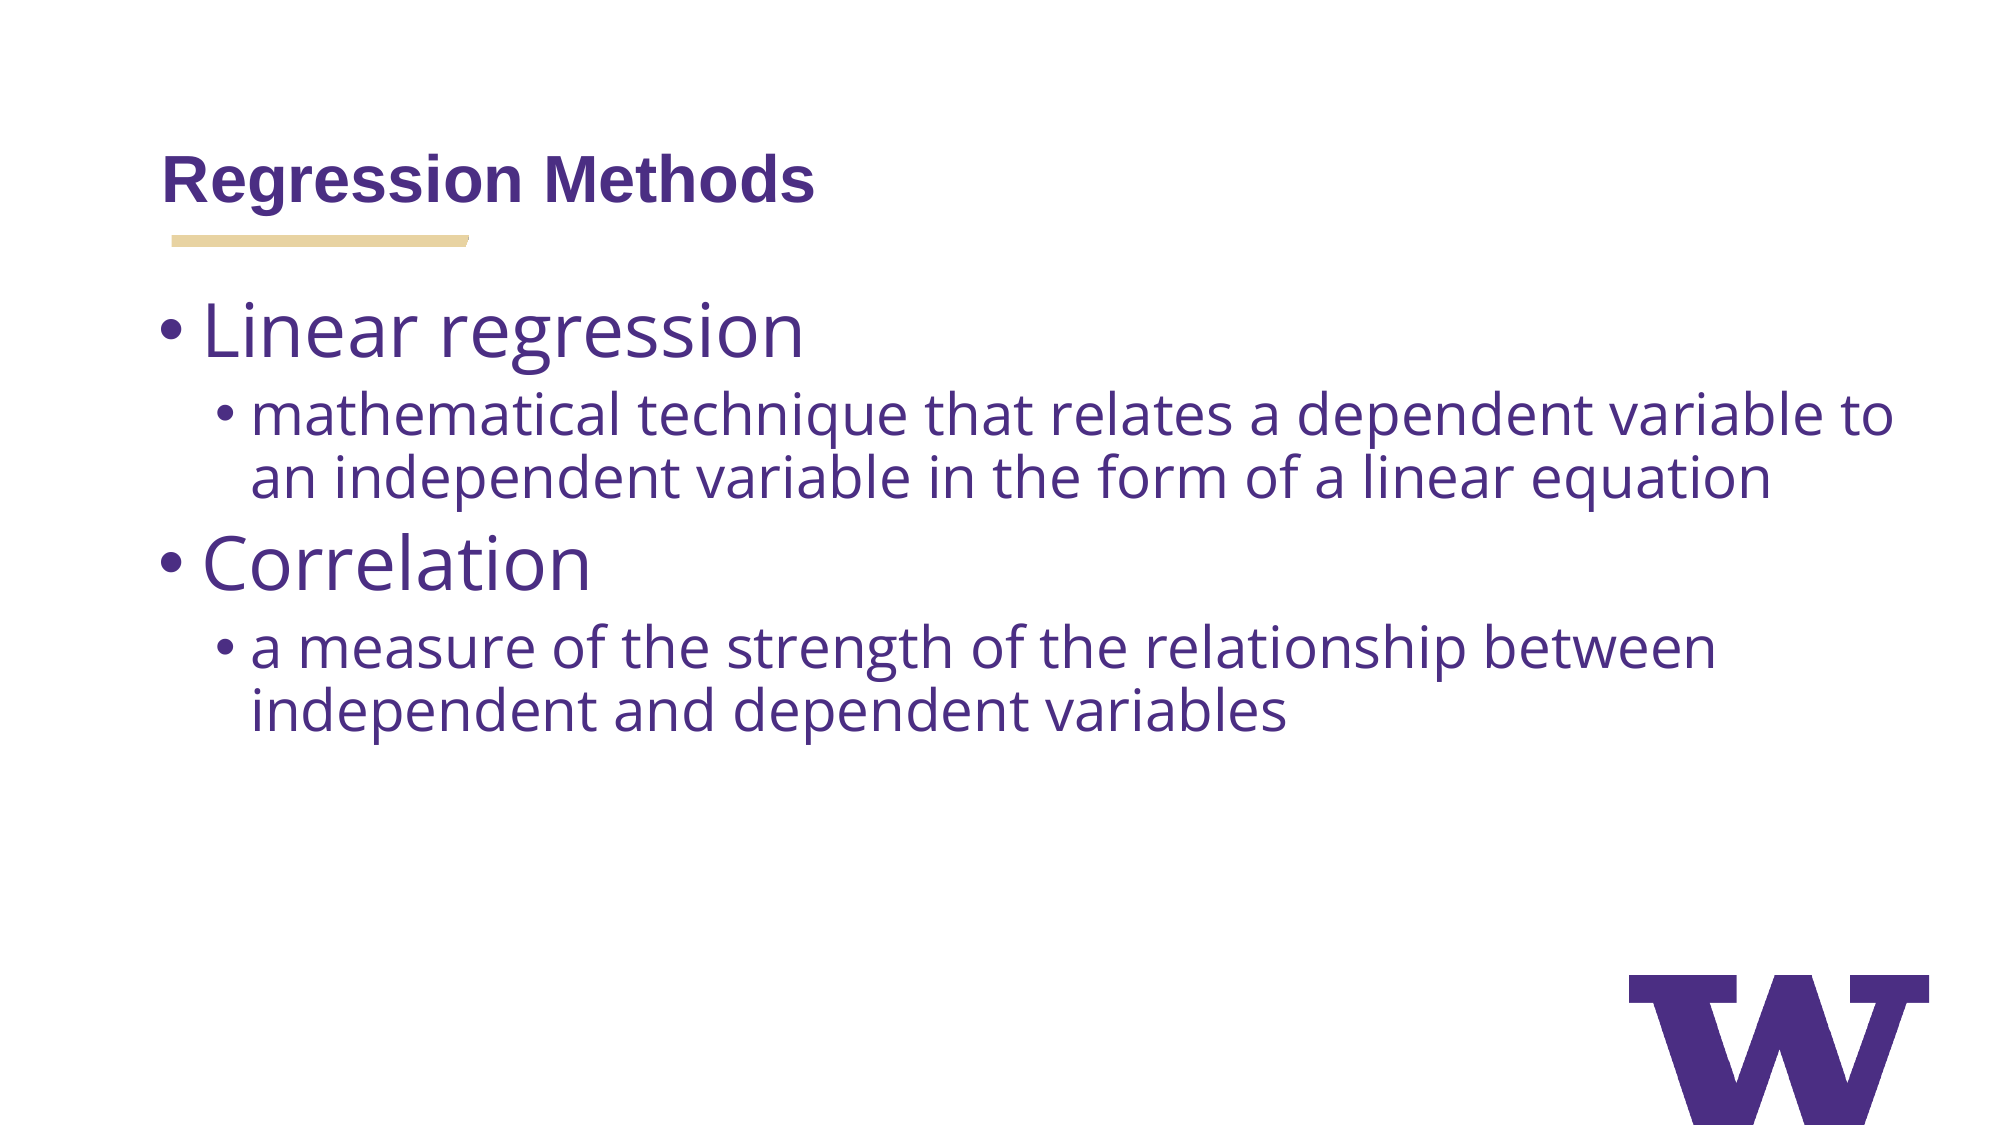

# Regression Methods
Linear regression
mathematical technique that relates a dependent variable to an independent variable in the form of a linear equation
Correlation
a measure of the strength of the relationship between independent and dependent variables